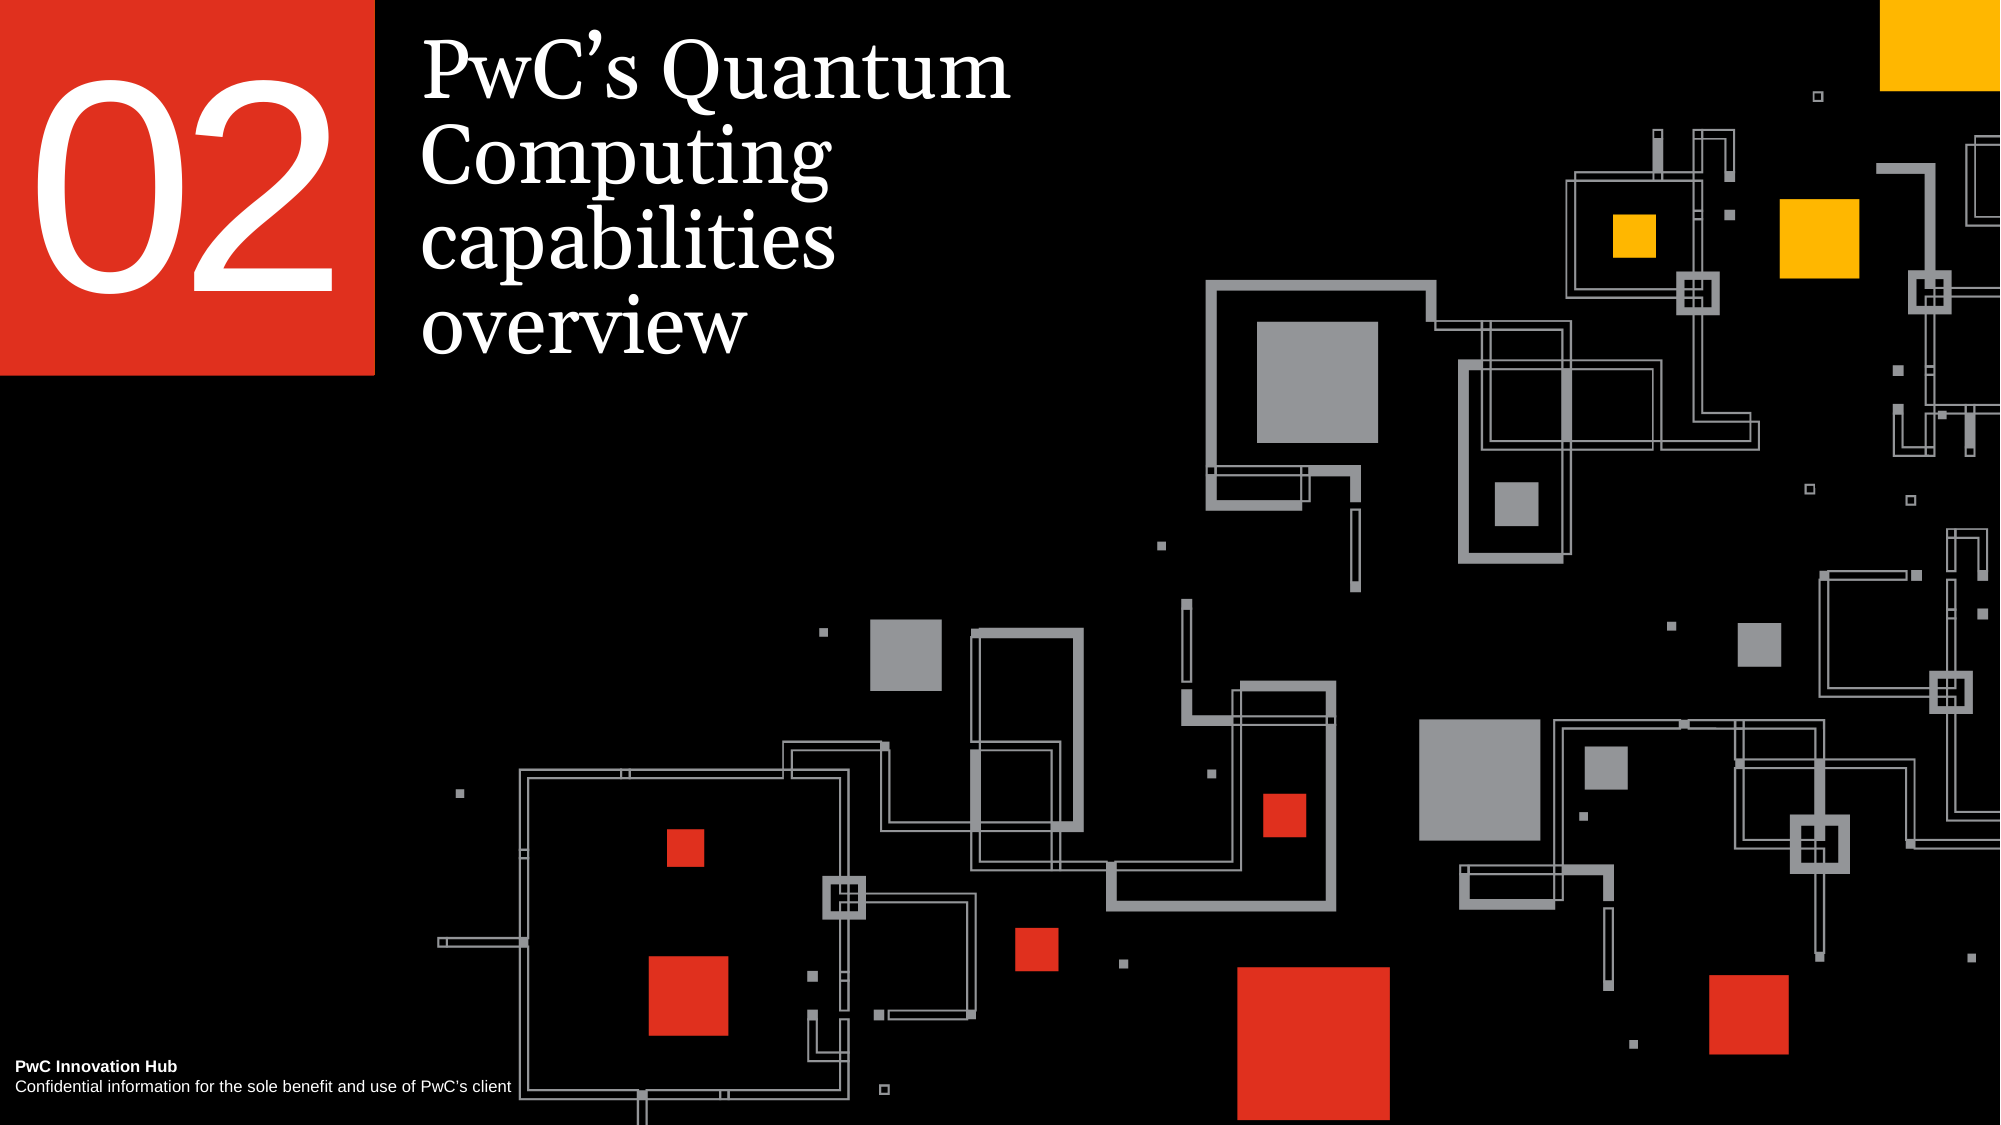

02
# PwC’s Quantum Computing capabilities overview
PwC Innovation Hub
Confidential information for the sole benefit and use of PwC’s client